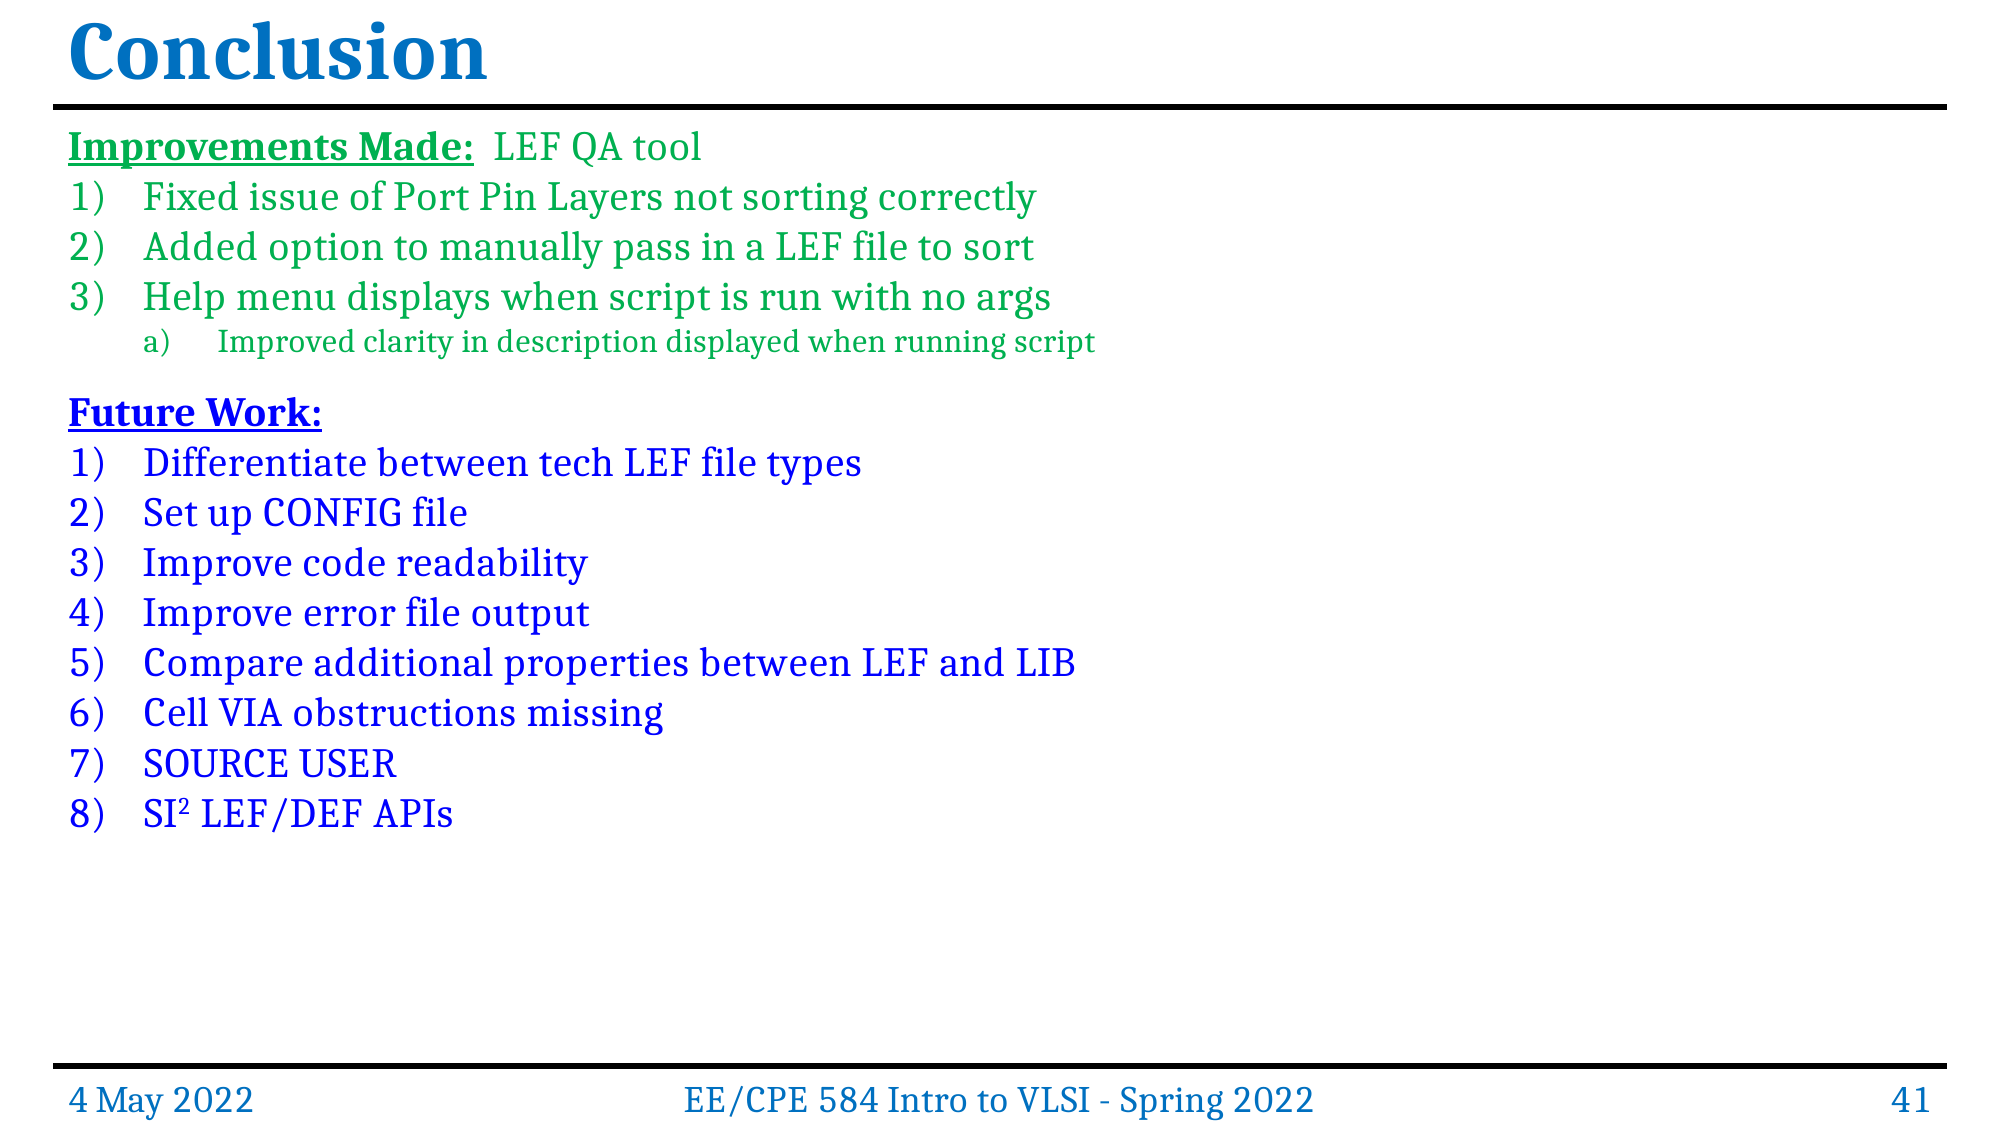

Conclusion
Improvements Made:  LEF QA tool
Fixed issue of Port Pin Layers not sorting correctly
Added option to manually pass in a LEF file to sort
Help menu displays when script is run with no args
Improved clarity in description displayed when running script
Future Work:
Differentiate between tech LEF file types
Set up CONFIG file
Improve code readability
Improve error file output
Compare additional properties between LEF and LIB
Cell VIA obstructions missing
SOURCE USER
SI2 LEF/DEF APIs